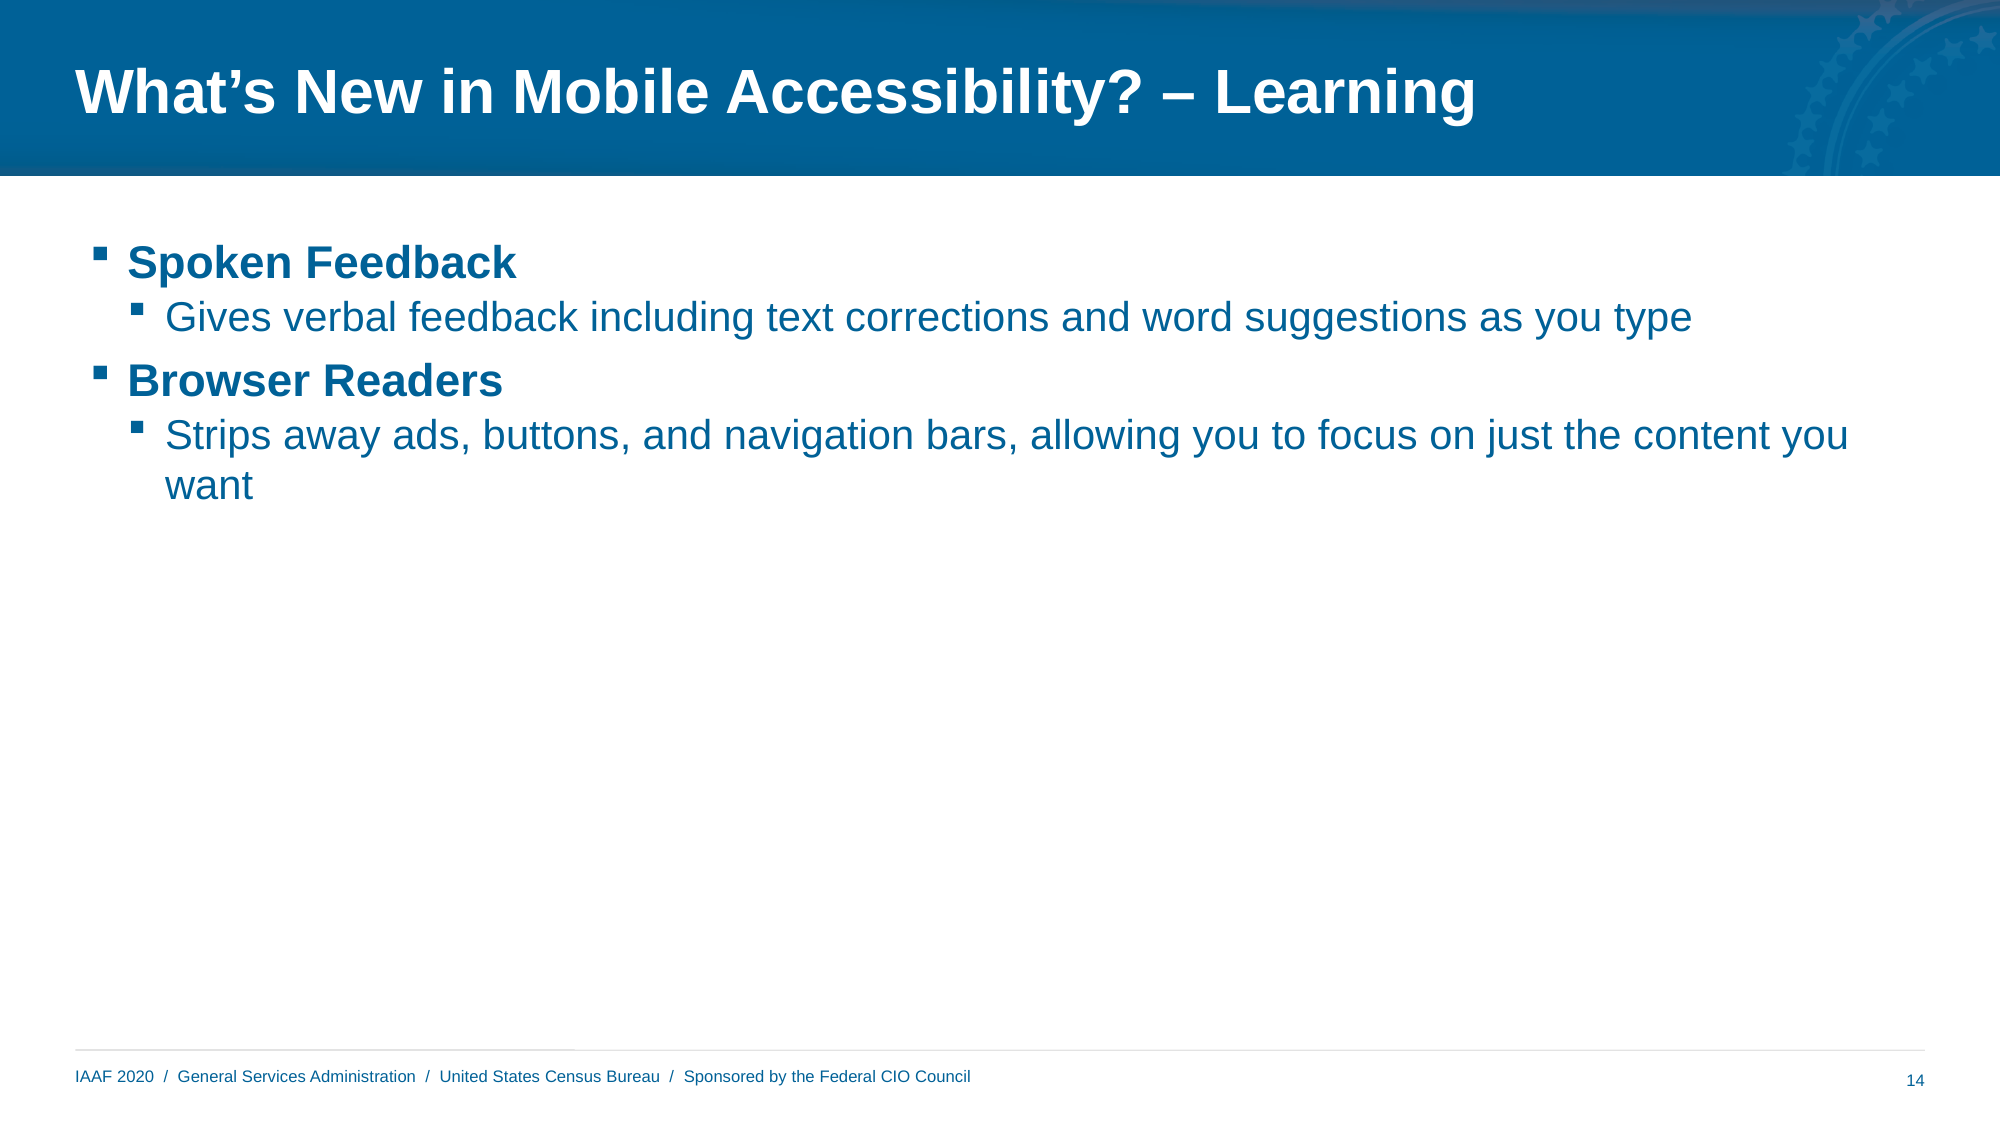

# What’s New in Mobile Accessibility? – Learning
Spoken Feedback
Gives verbal feedback including text corrections and word suggestions as you type
Browser Readers
Strips away ads, buttons, and navigation bars, allowing you to focus on just the content you want
14